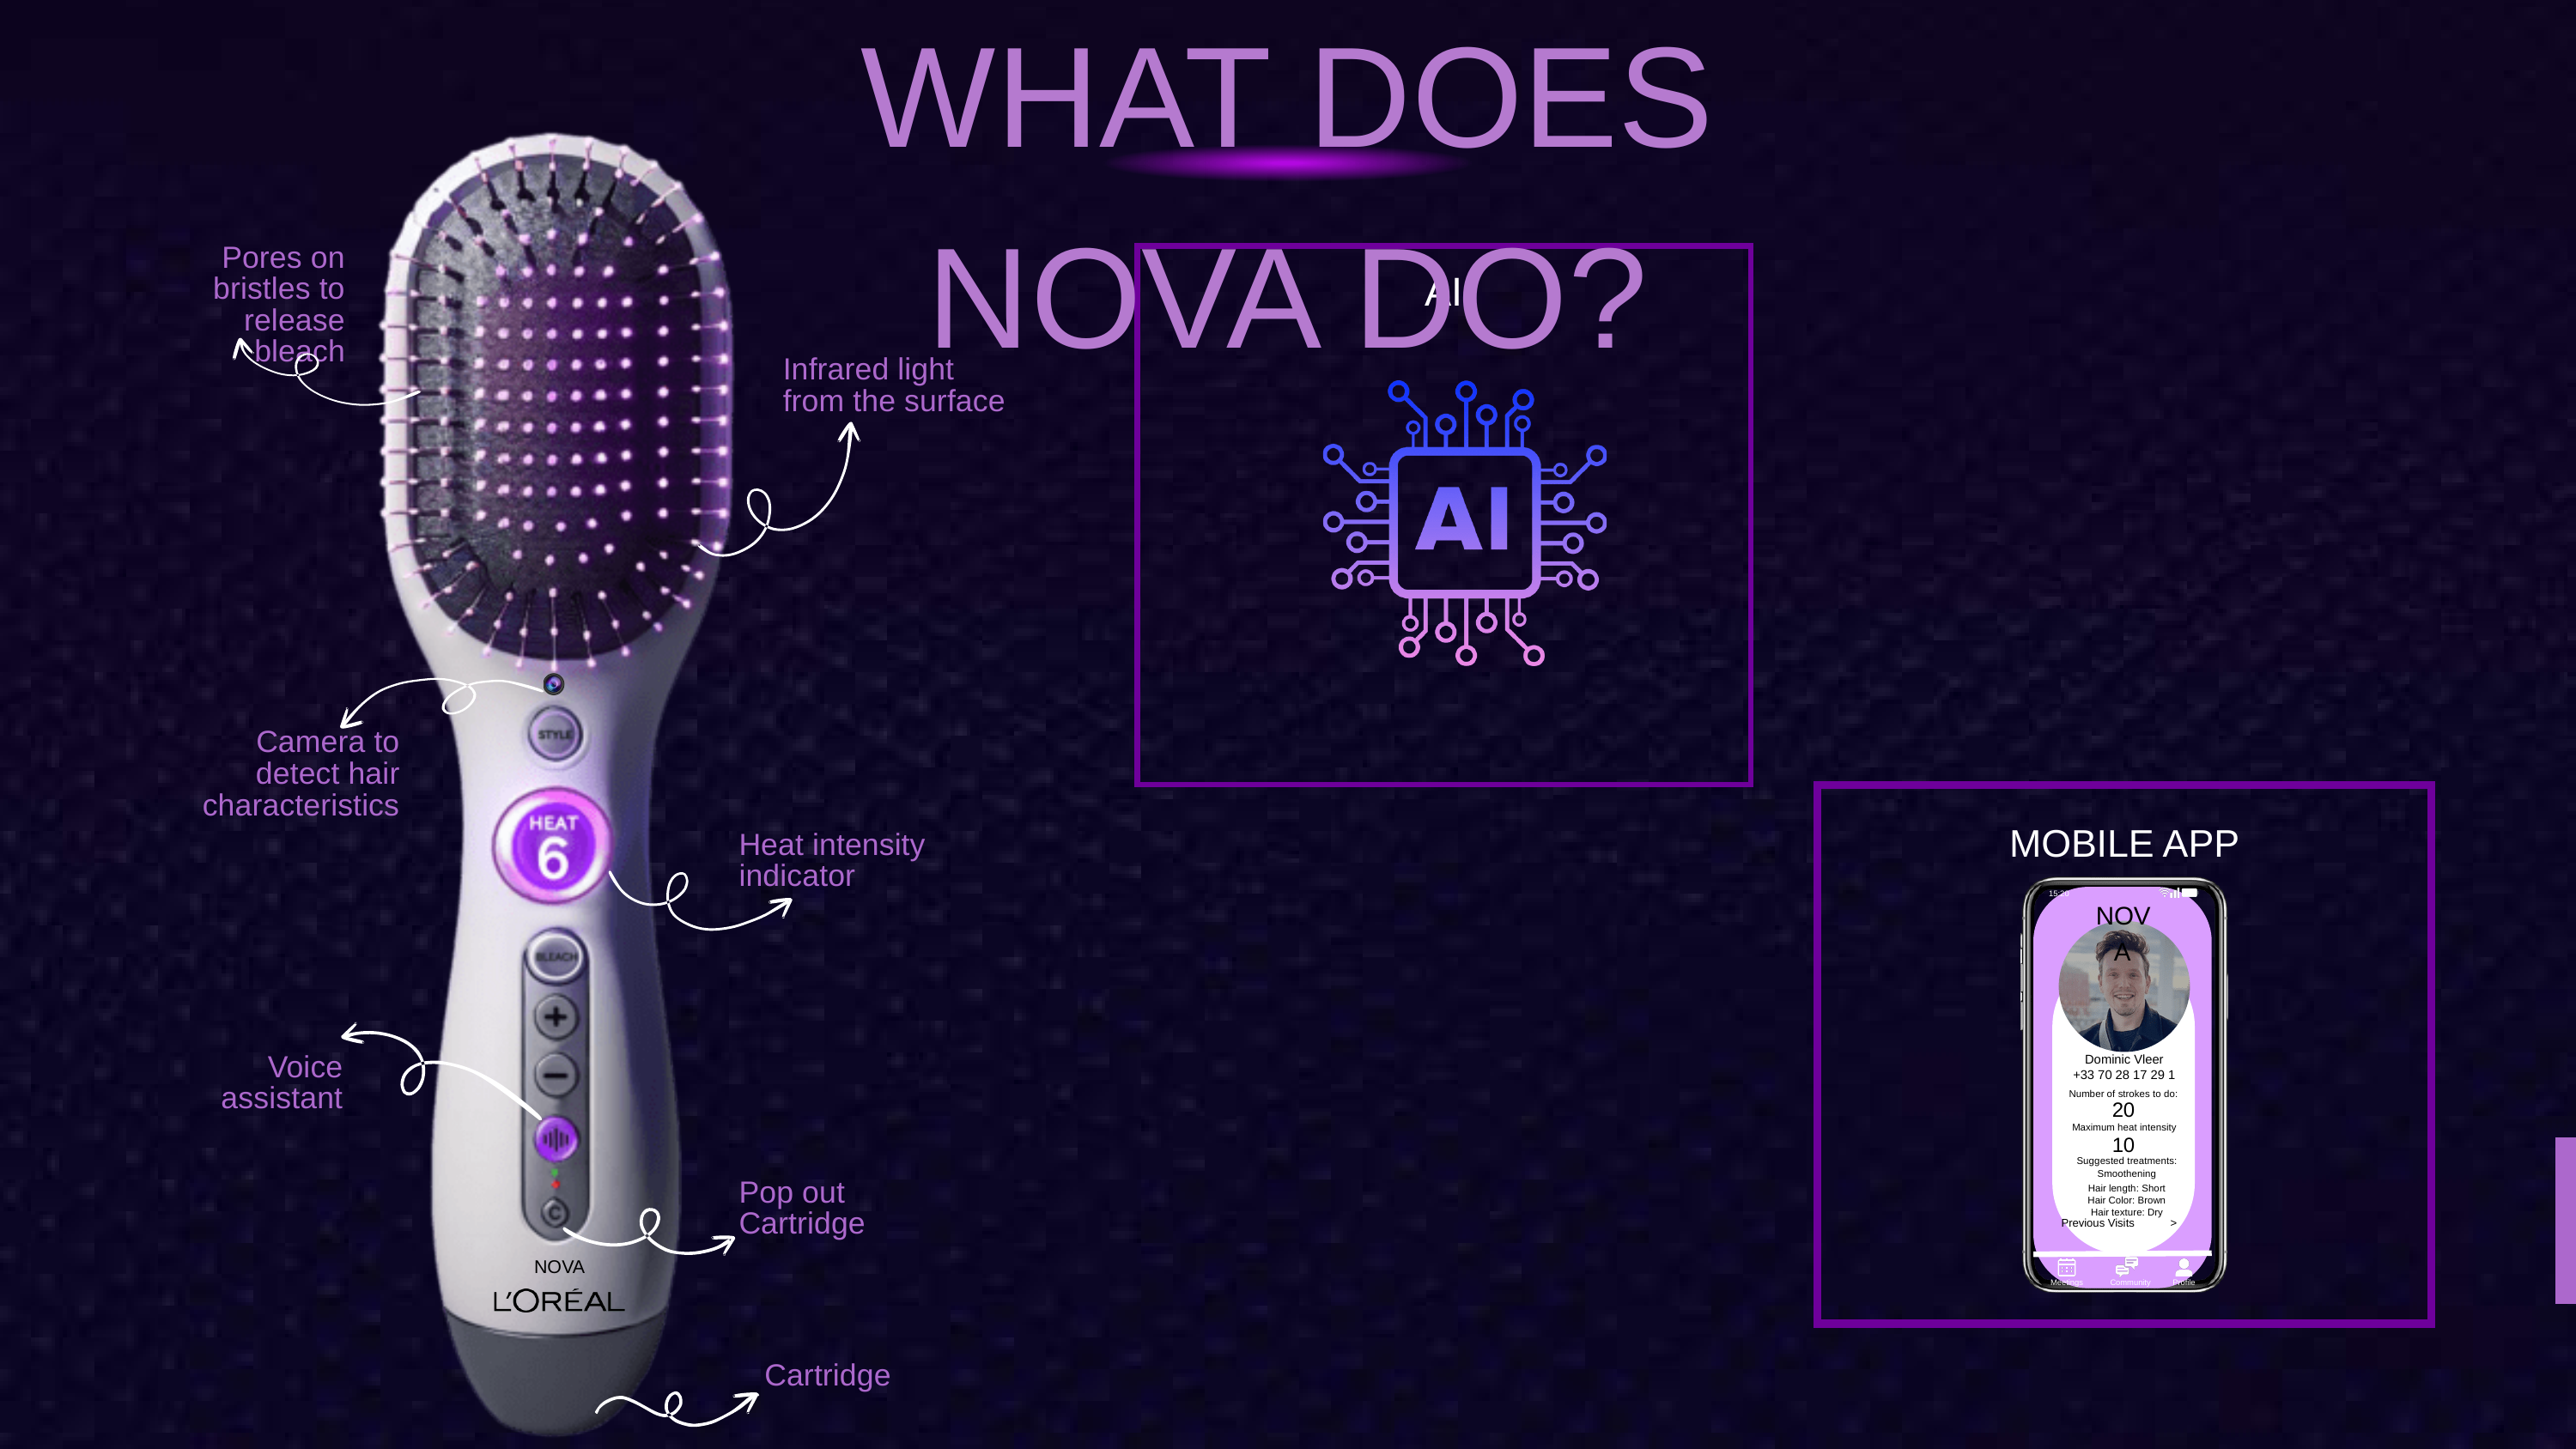

WHAT DOES NOVA DO?

Pores on bristles to release bleach

Infrared light from the surface

Camera to detect hair characteristics
Heat intensity indicator

Voice assistant
Pop out Cartridge

NOVA

Cartridge

AI

MOBILE APP

15:20
NOVA

Dominic Vleer
+33 70 28 17 29 1
Number of strokes to do:
20
Maximum heat intensity
10
Suggested treatments: Smoothening
Hair length: Short
Hair Color: Brown
Hair texture: Dry
Previous Visits            >

Meetings
Community
Profile